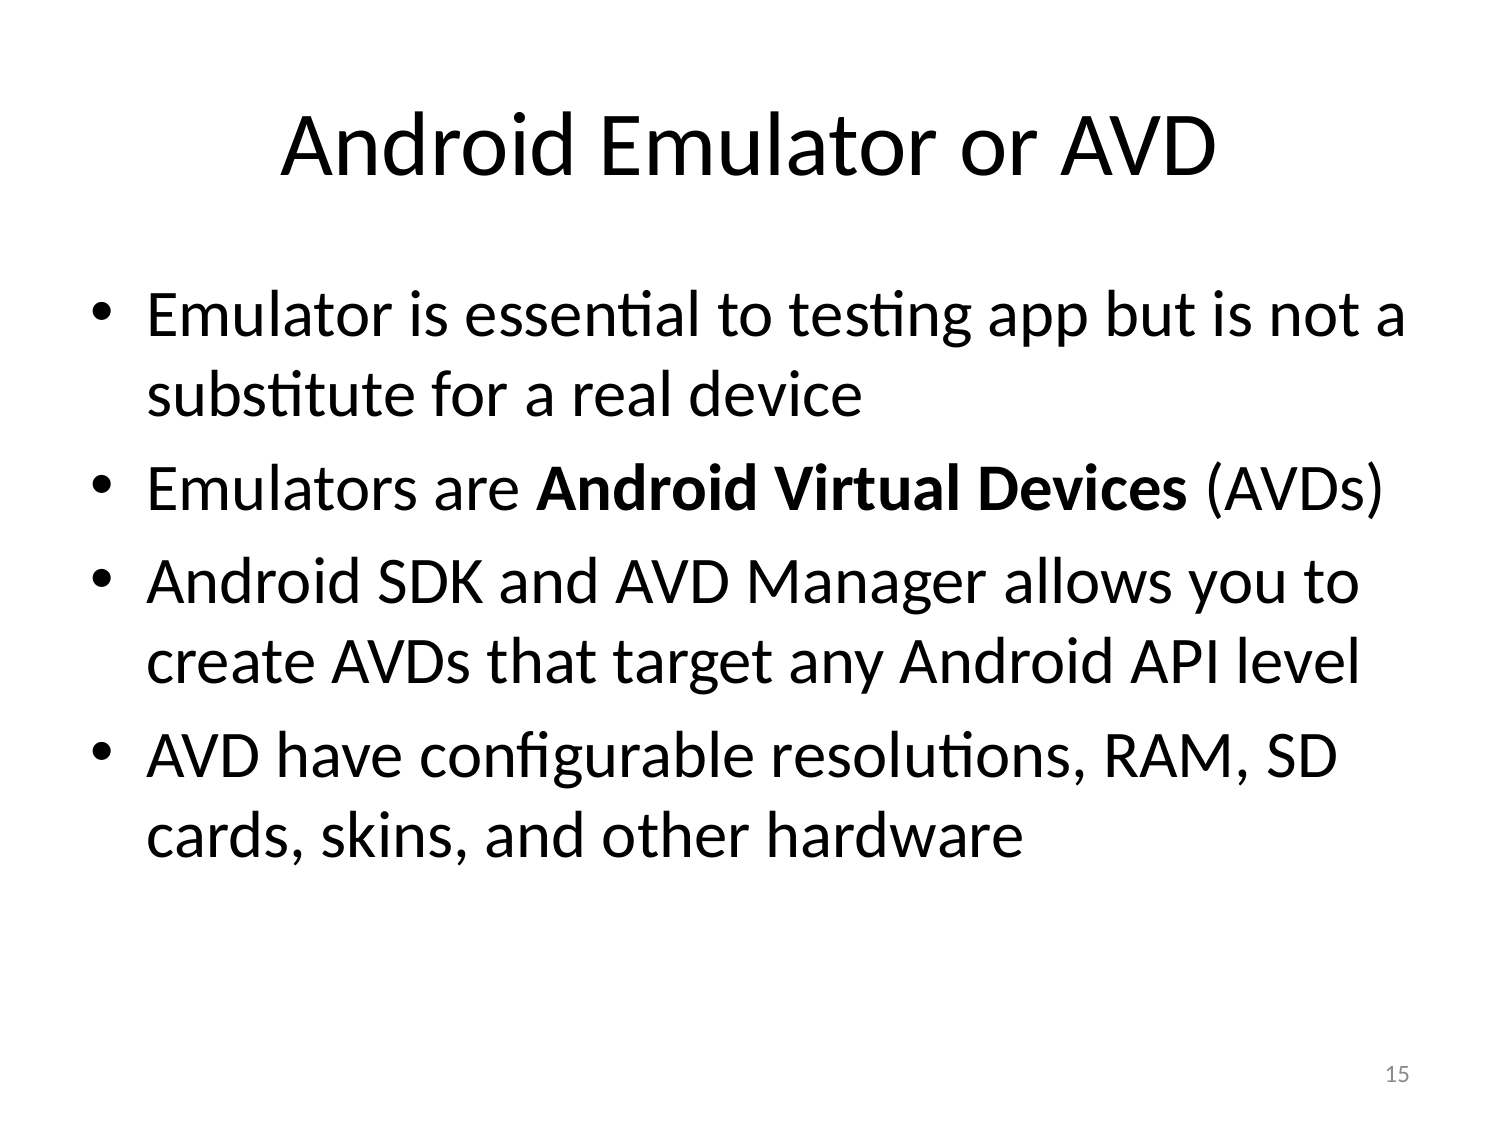

# Android Emulator or AVD
Emulator is essential to testing app but is not a substitute for a real device
Emulators are Android Virtual Devices (AVDs)
Android SDK and AVD Manager allows you to create AVDs that target any Android API level
AVD have configurable resolutions, RAM, SD cards, skins, and other hardware
15